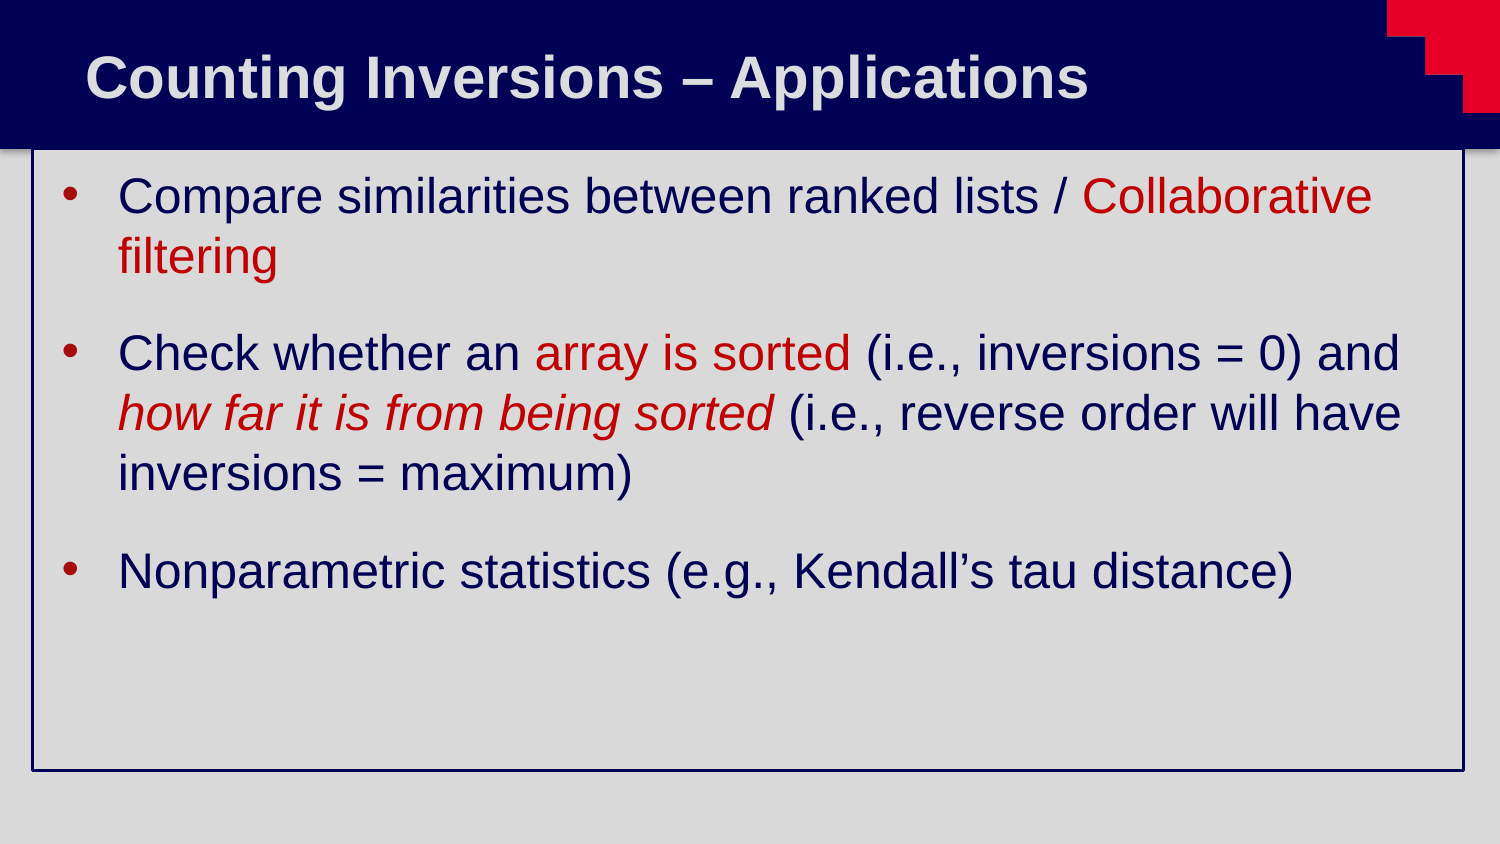

# Counting Inversions – Applications
Compare similarities between ranked lists / Collaborative filtering
Check whether an array is sorted (i.e., inversions = 0) and how far it is from being sorted (i.e., reverse order will have inversions = maximum)
Nonparametric statistics (e.g., Kendall’s tau distance)